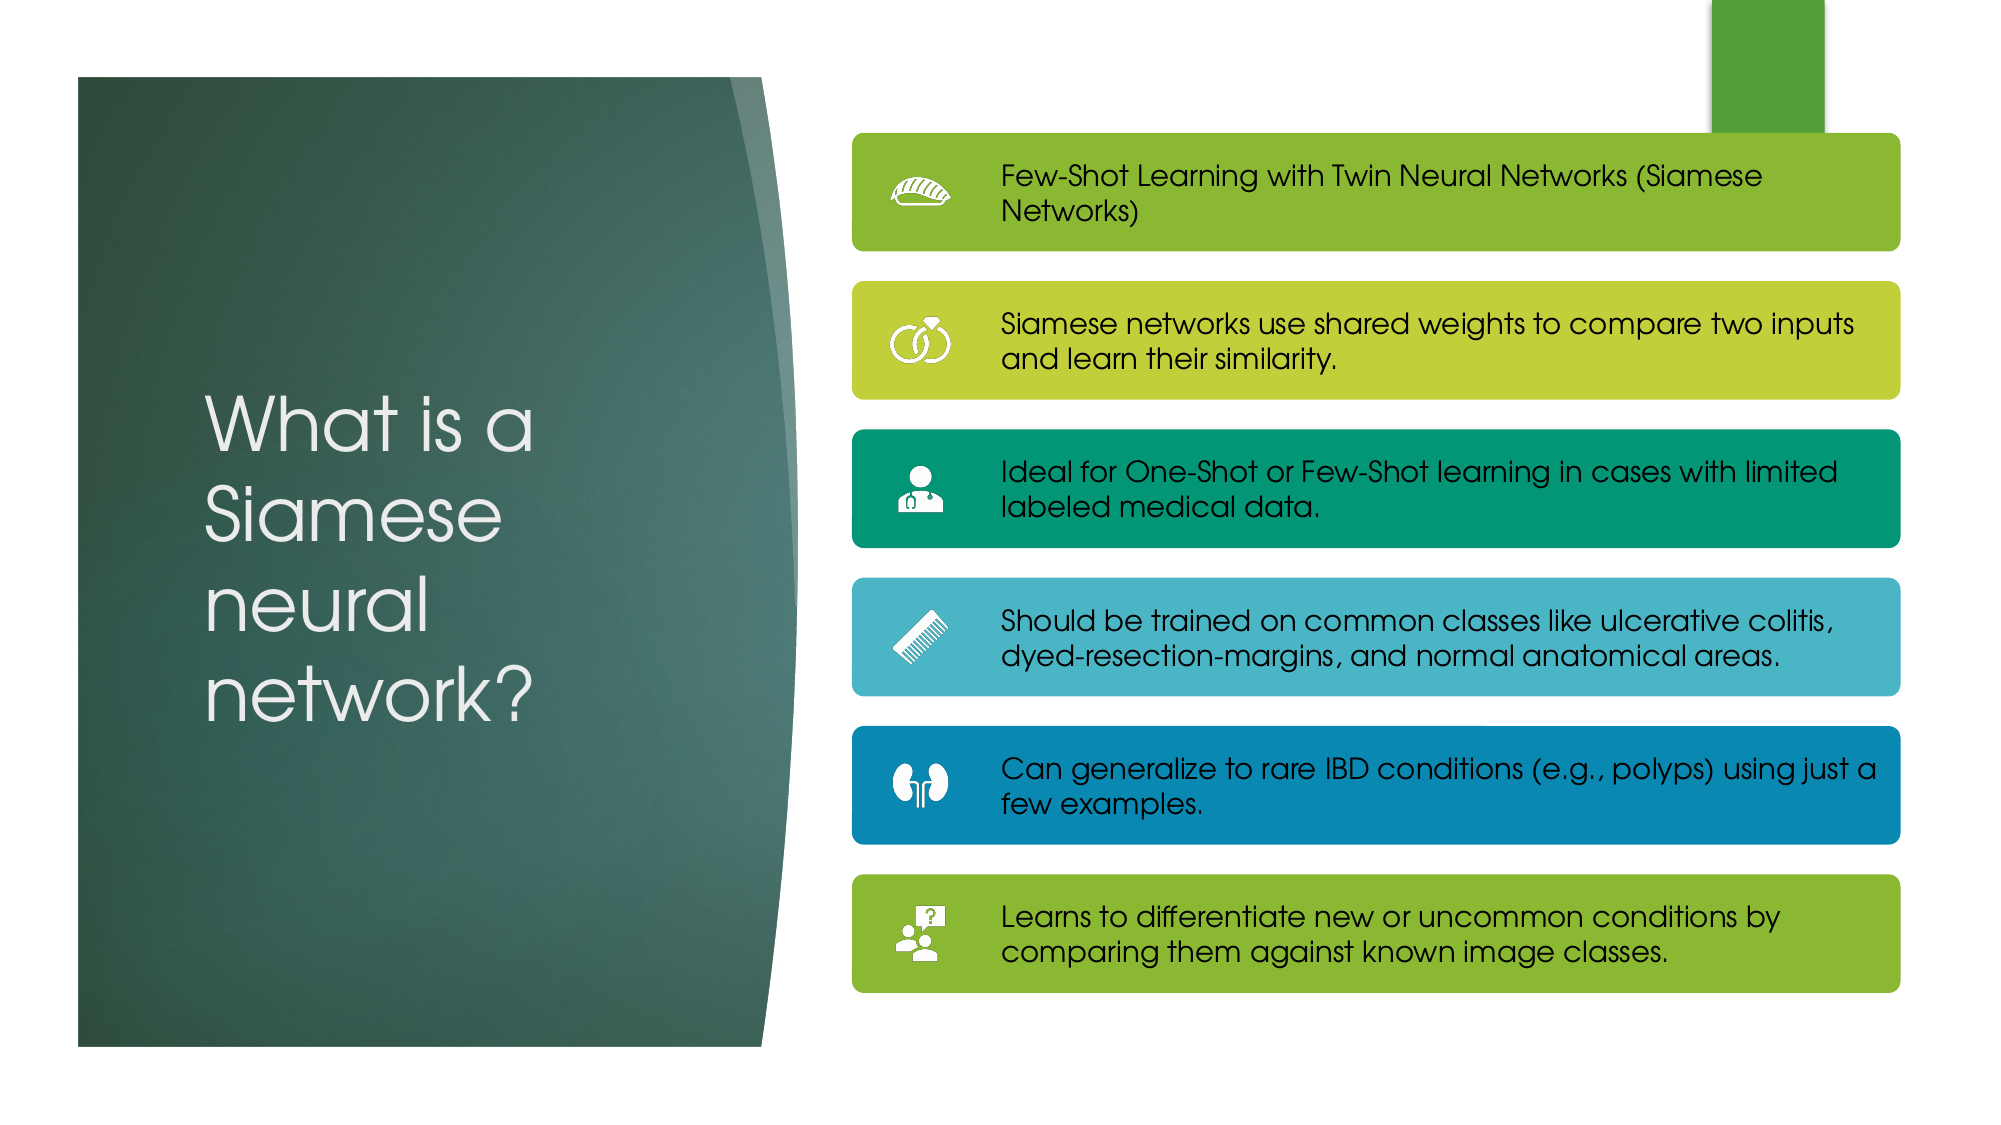

Few-Shot Learning with Twin Neural Networks (Siamese Networks)
Siamese networks use shared weights to compare two inputs and learn their similarity.
Ideal for One-Shot or Few-Shot learning in cases with limited labeled medical data.
Should be trained on common classes like ulcerative colitis, dyed-resection-margins, and normal anatomical areas.
Can generalize to rare IBD conditions (e.g., polyps) using just a few examples.
Learns to differentiate new or uncommon conditions by comparing them against known image classes.
# What is a Siamese neural network?